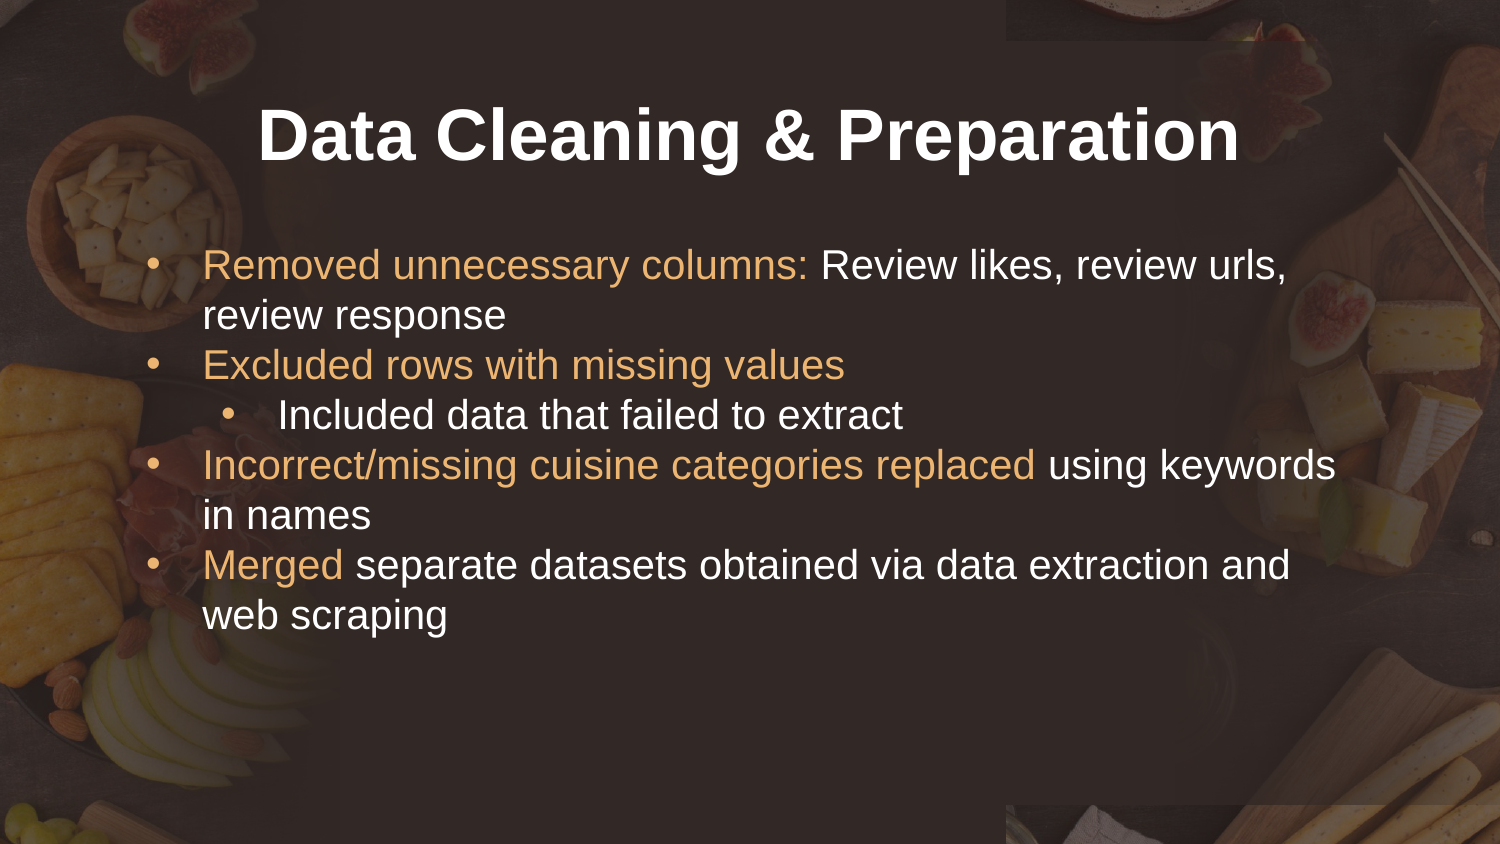

Data Cleaning & Preparation
Removed unnecessary columns: Review likes, review urls, review response
Excluded rows with missing values
Included data that failed to extract
Incorrect/missing cuisine categories replaced using keywords in names
Merged separate datasets obtained via data extraction and web scraping